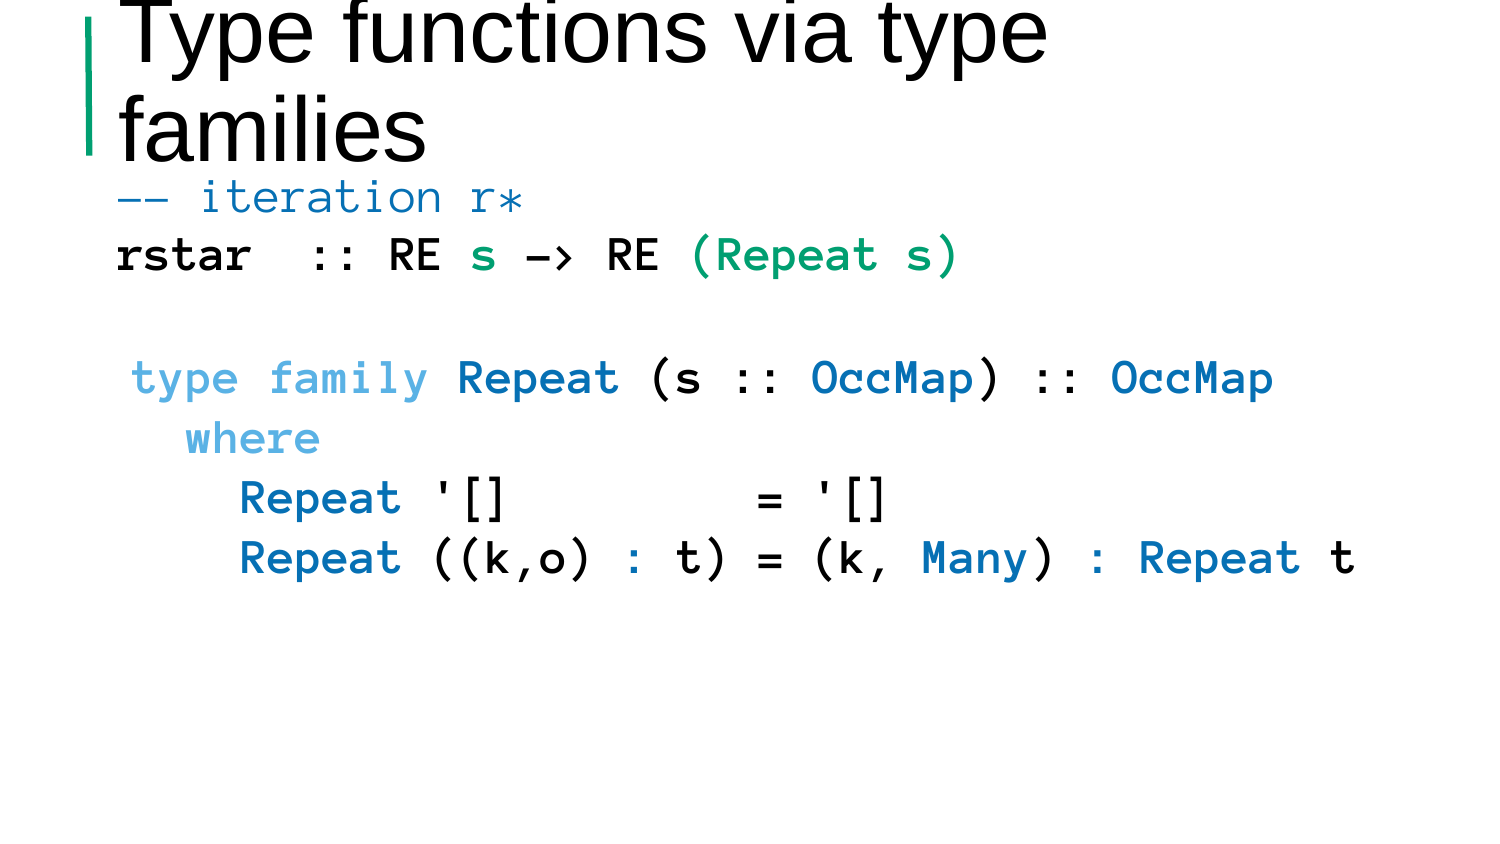

# Type functions via type families
-- iteration r*
rstar  :: RE s -> RE (Repeat s)
type family Repeat (s :: OccMap) :: OccMap
  where
    Repeat '[]         = '[]
    Repeat ((k,o) : t) = (k, Many) : Repeat t